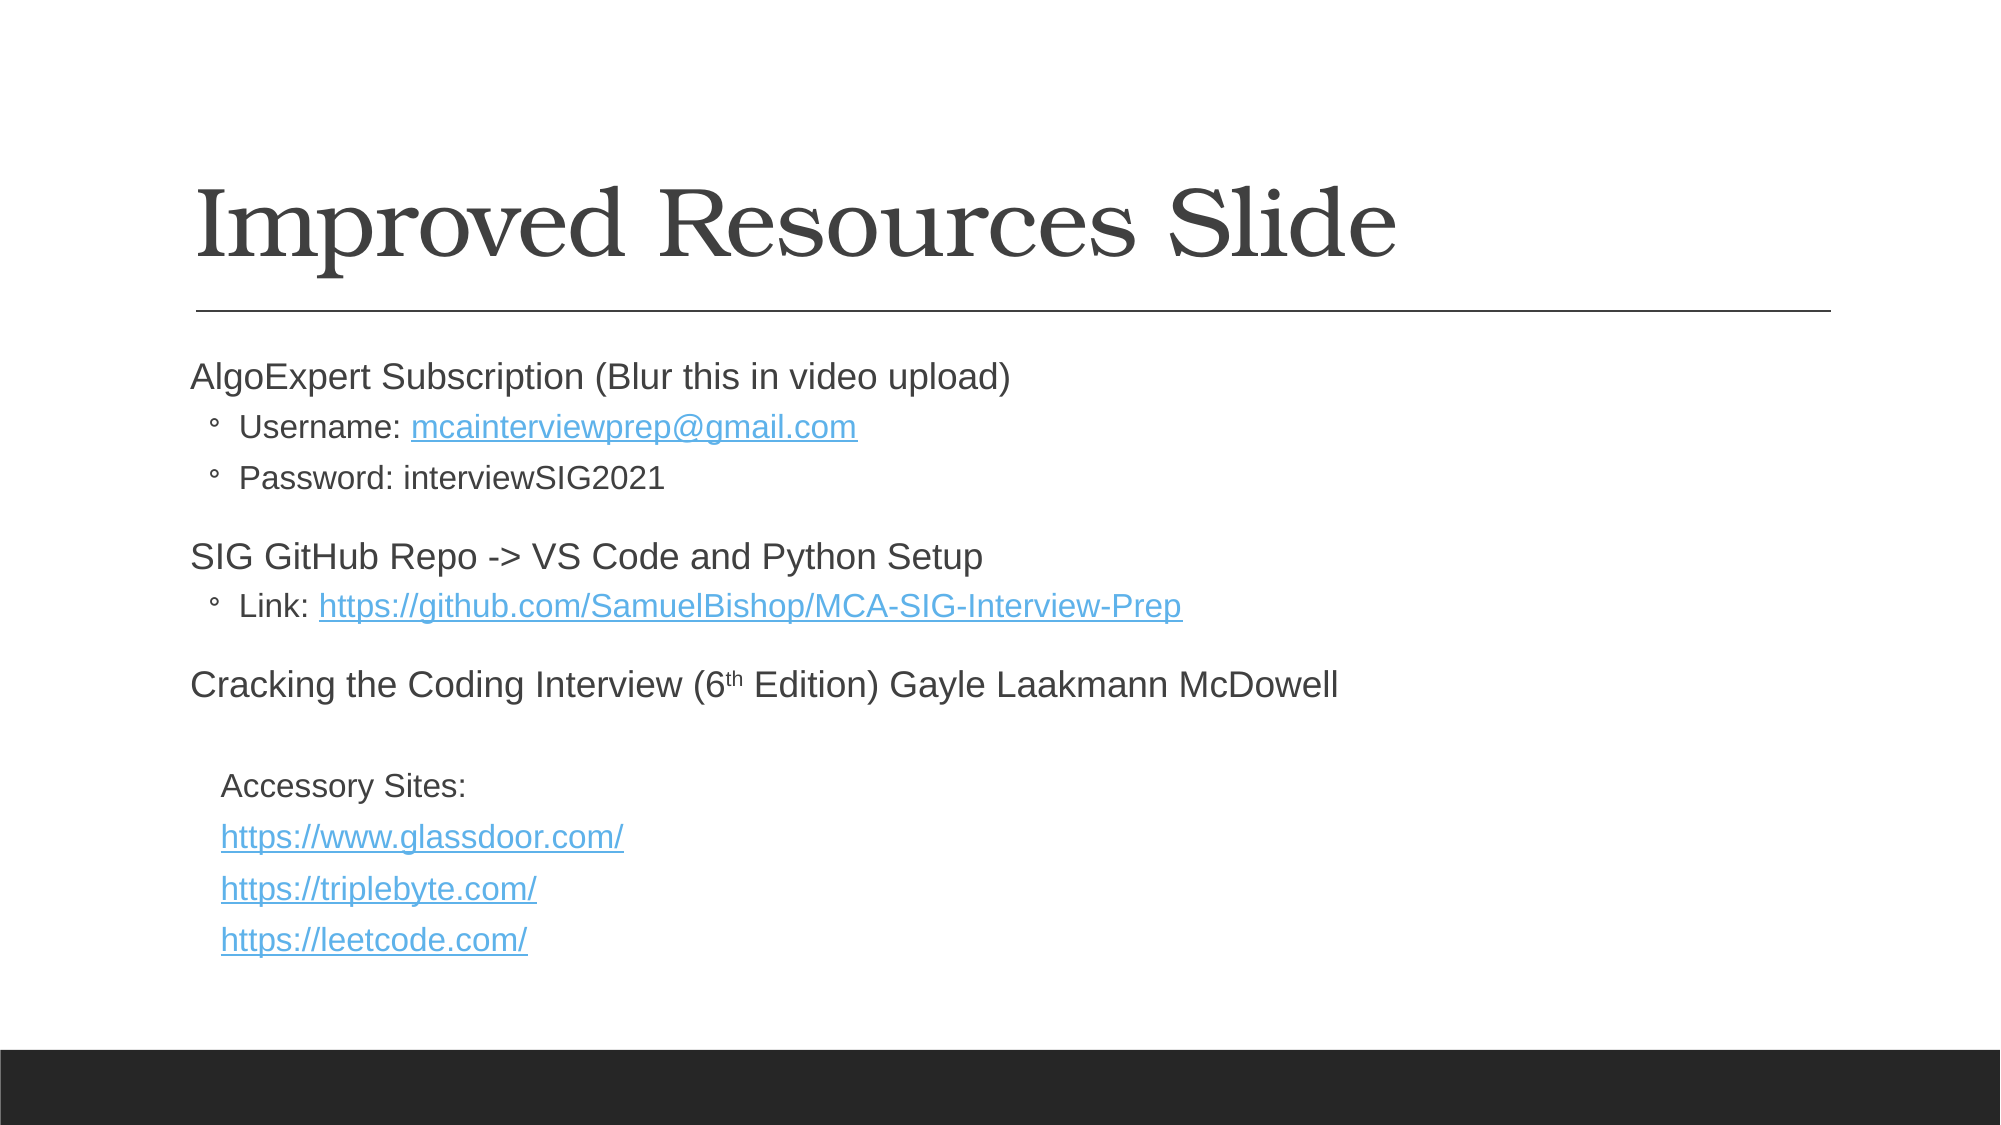

# Improved Resources Slide
AlgoExpert Subscription (Blur this in video upload)
Username: mcainterviewprep@gmail.com
Password: interviewSIG2021
SIG GitHub Repo -> VS Code and Python Setup
Link: https://github.com/SamuelBishop/MCA-SIG-Interview-Prep
Cracking the Coding Interview (6th Edition) Gayle Laakmann McDowell

Accessory Sites:
https://www.glassdoor.com/
https://triplebyte.com/
https://leetcode.com/